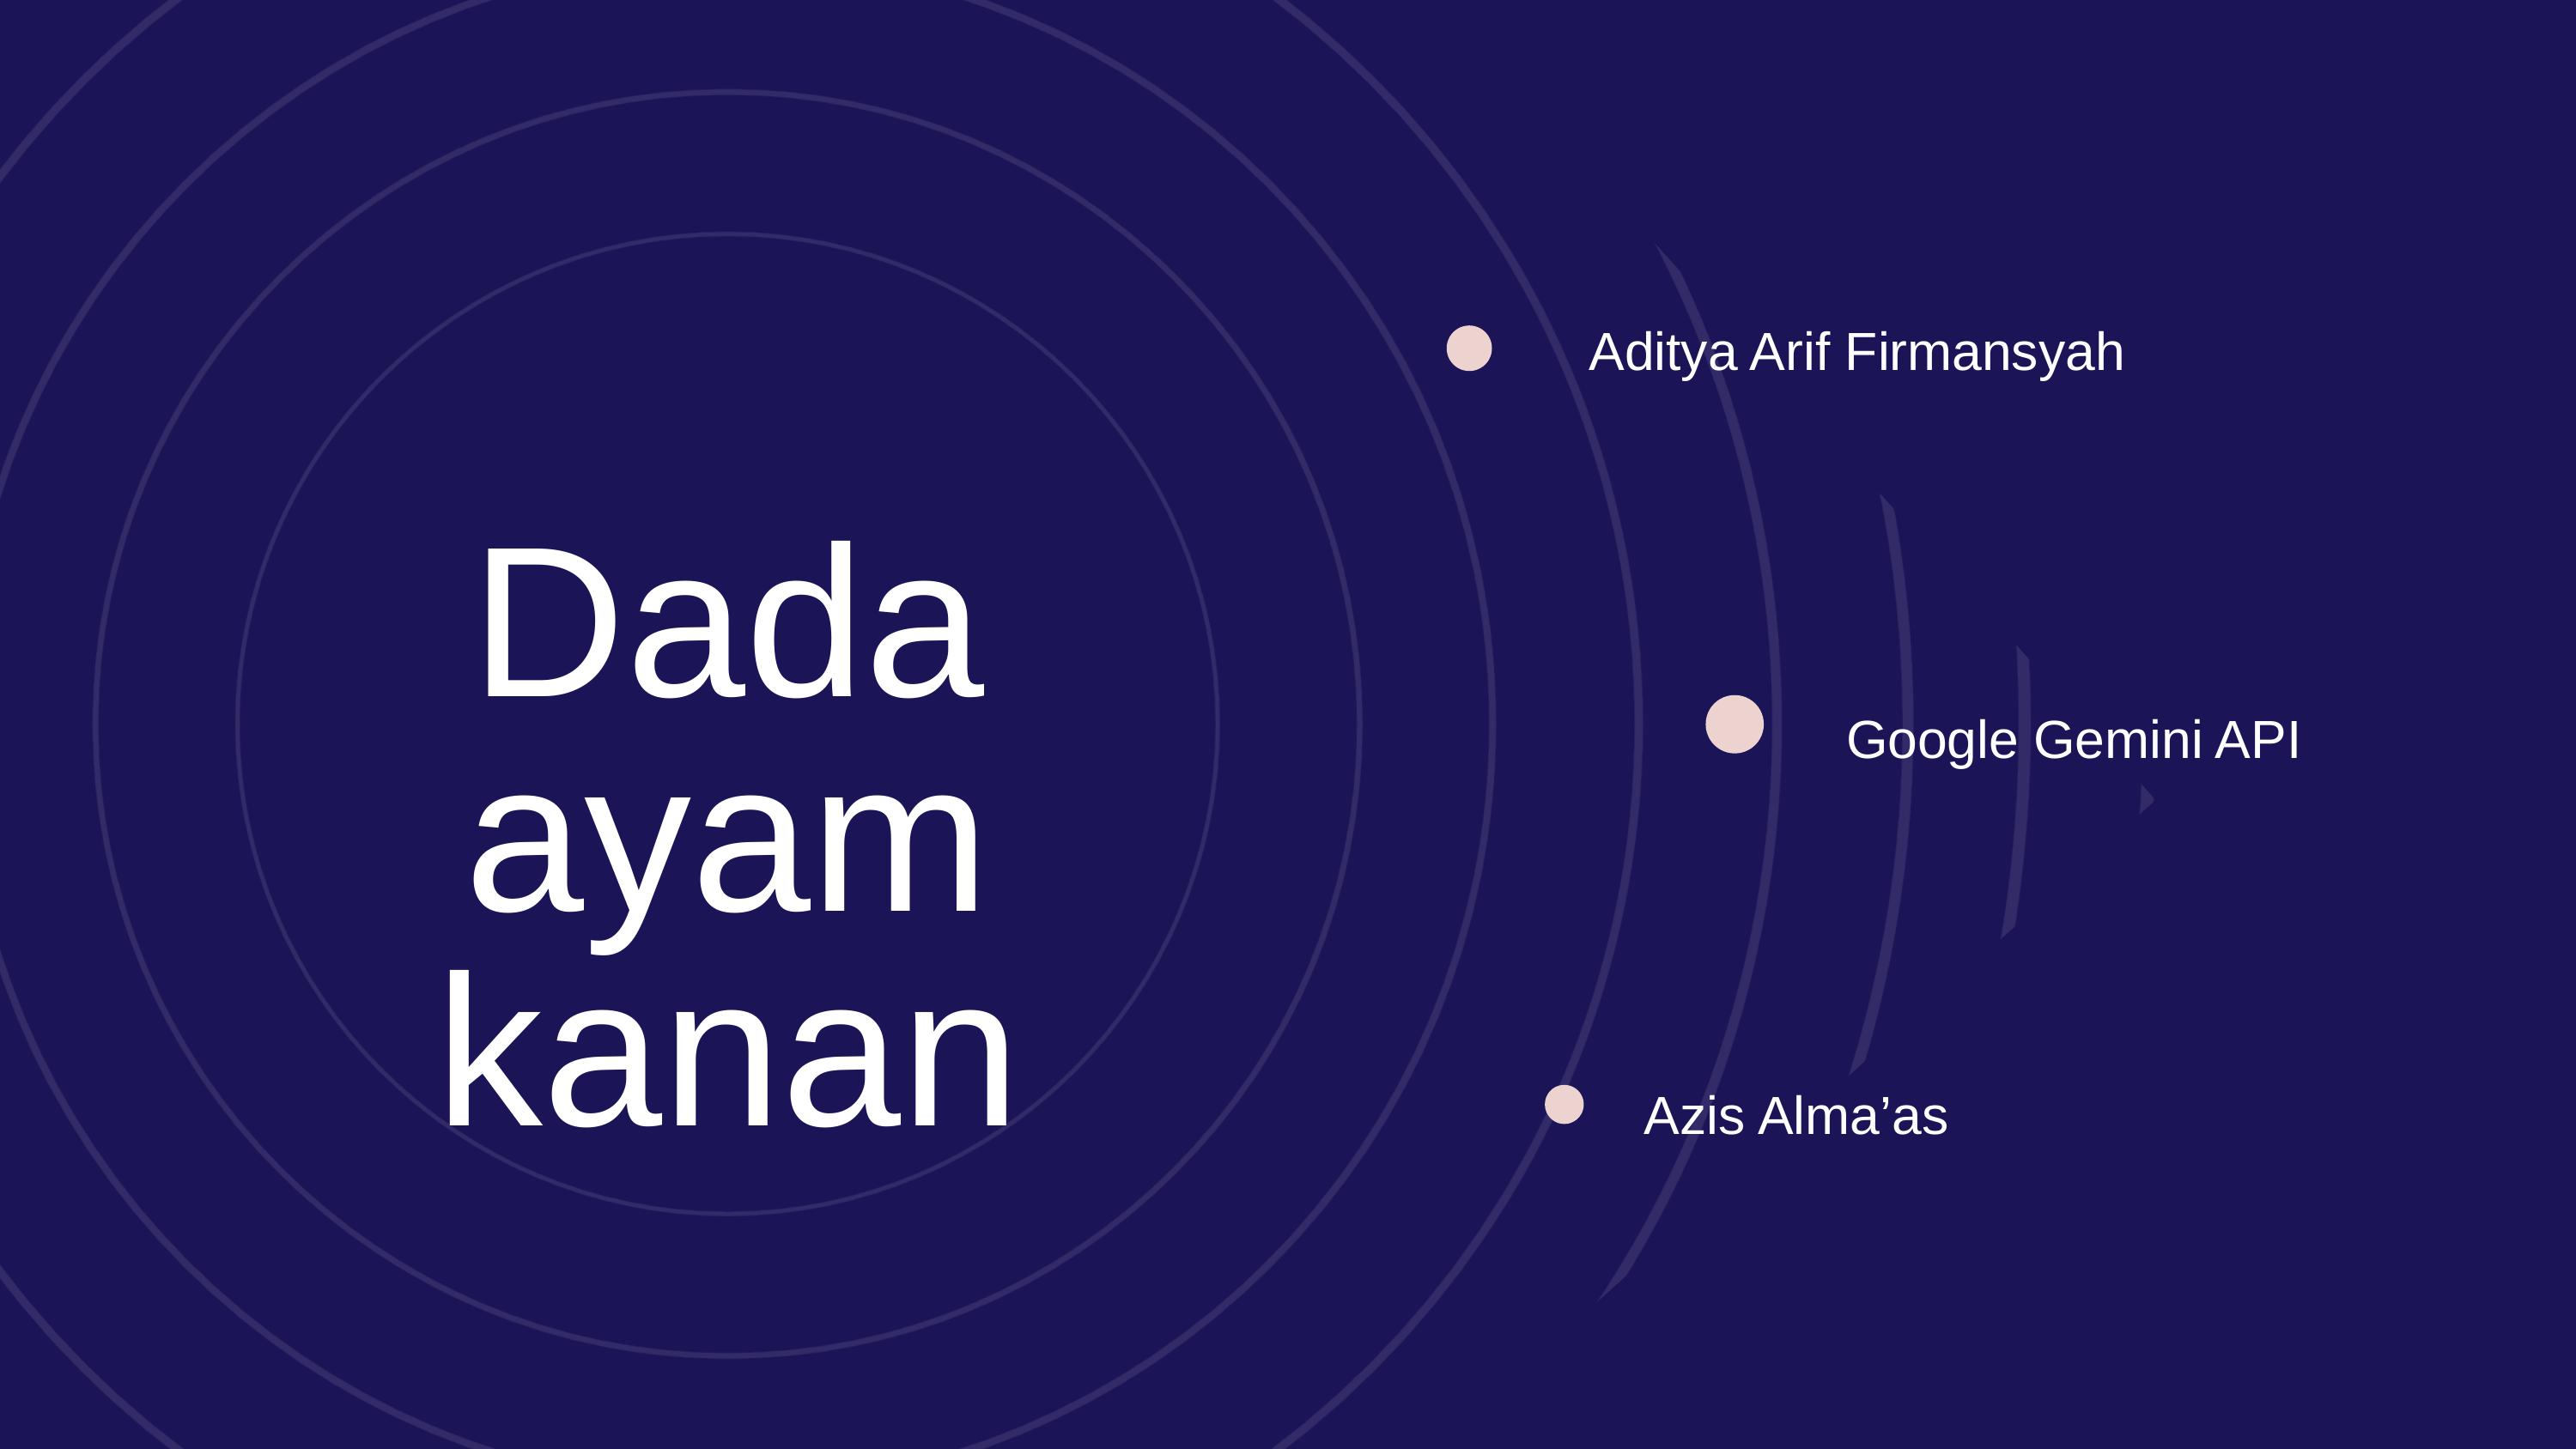

Aditya Arif Firmansyah

Dada ayam kanan
Google Gemini API

Azis Alma’as